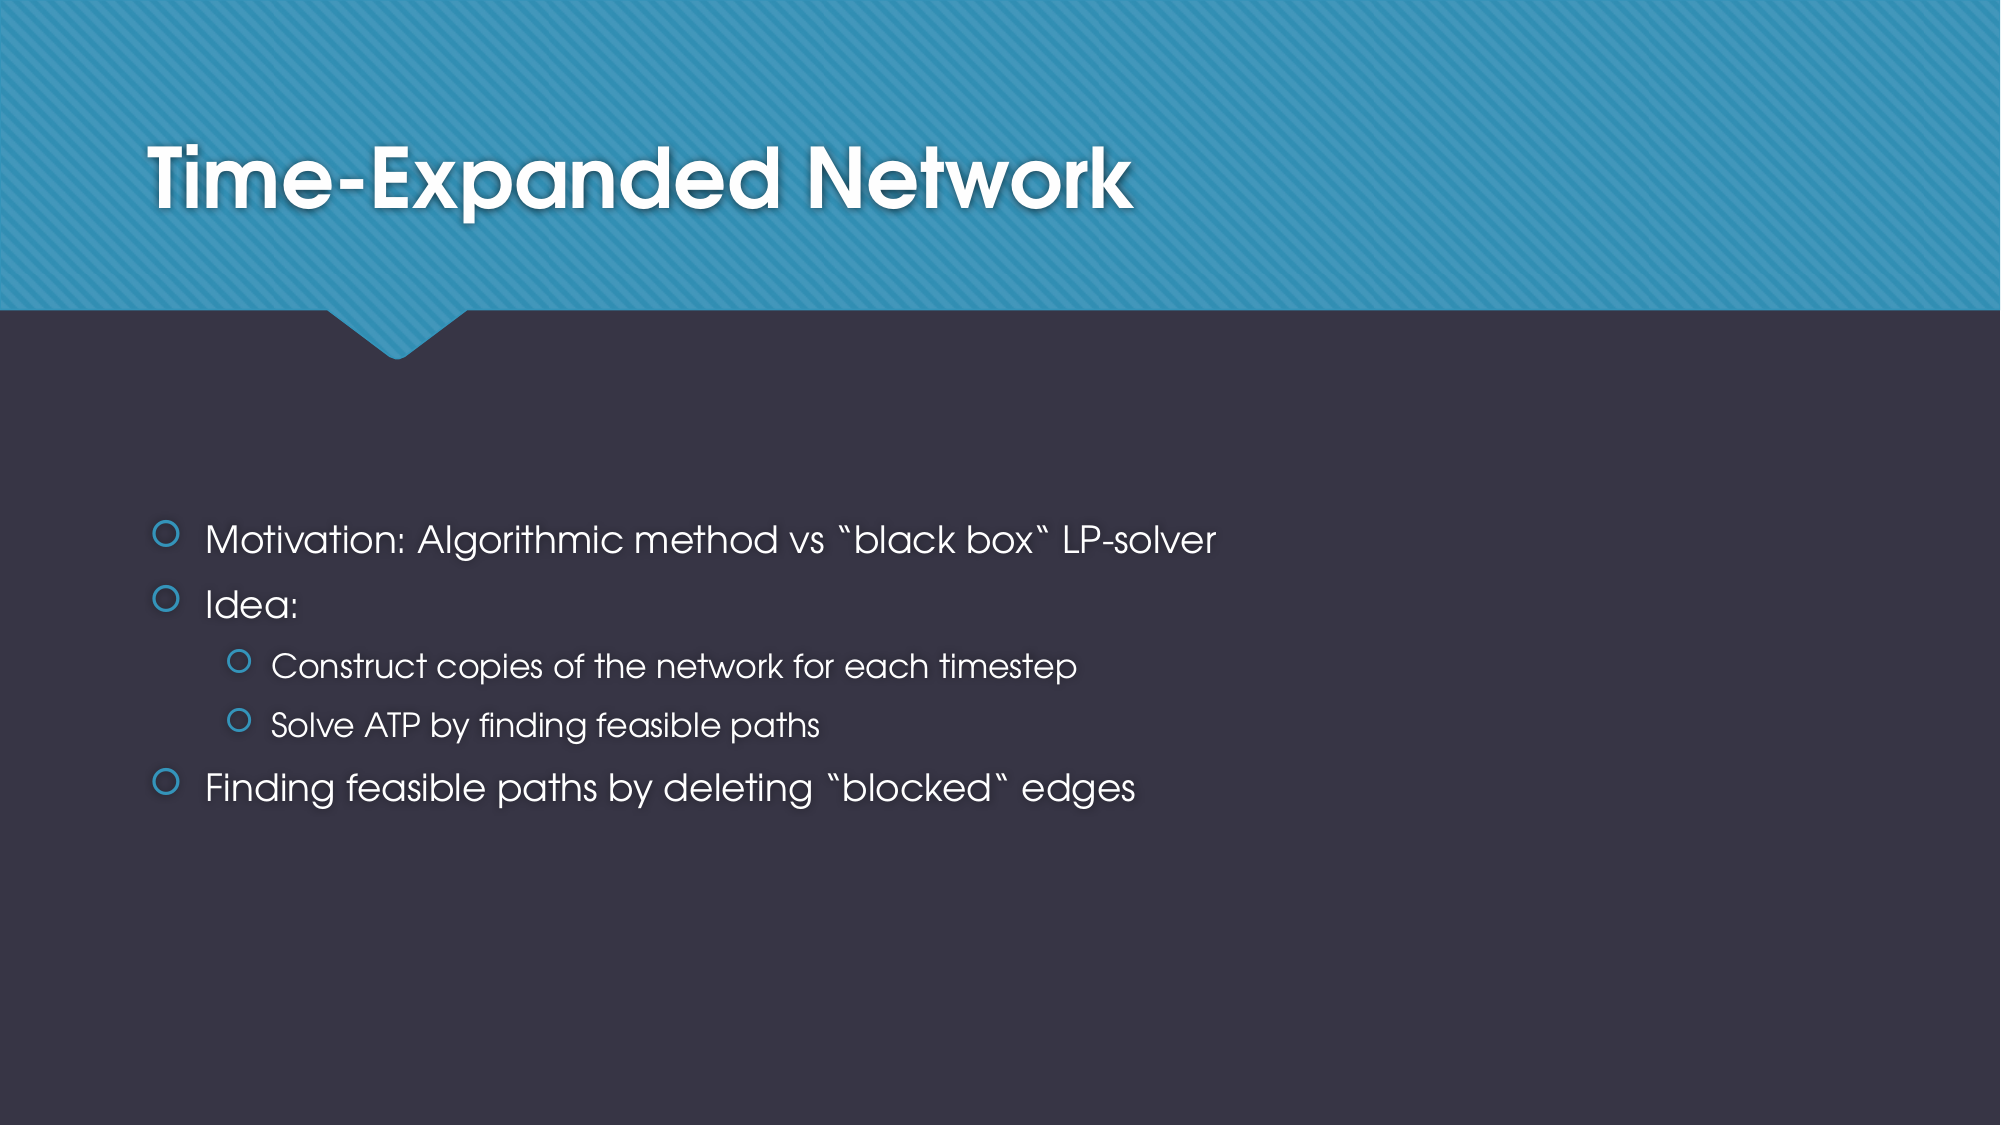

# Time-Expanded Network
Motivation: Algorithmic method vs “black box“ LP-solver
Idea:
Construct copies of the network for each timestep
Solve ATP by finding feasible paths
Finding feasible paths by deleting “blocked“ edges